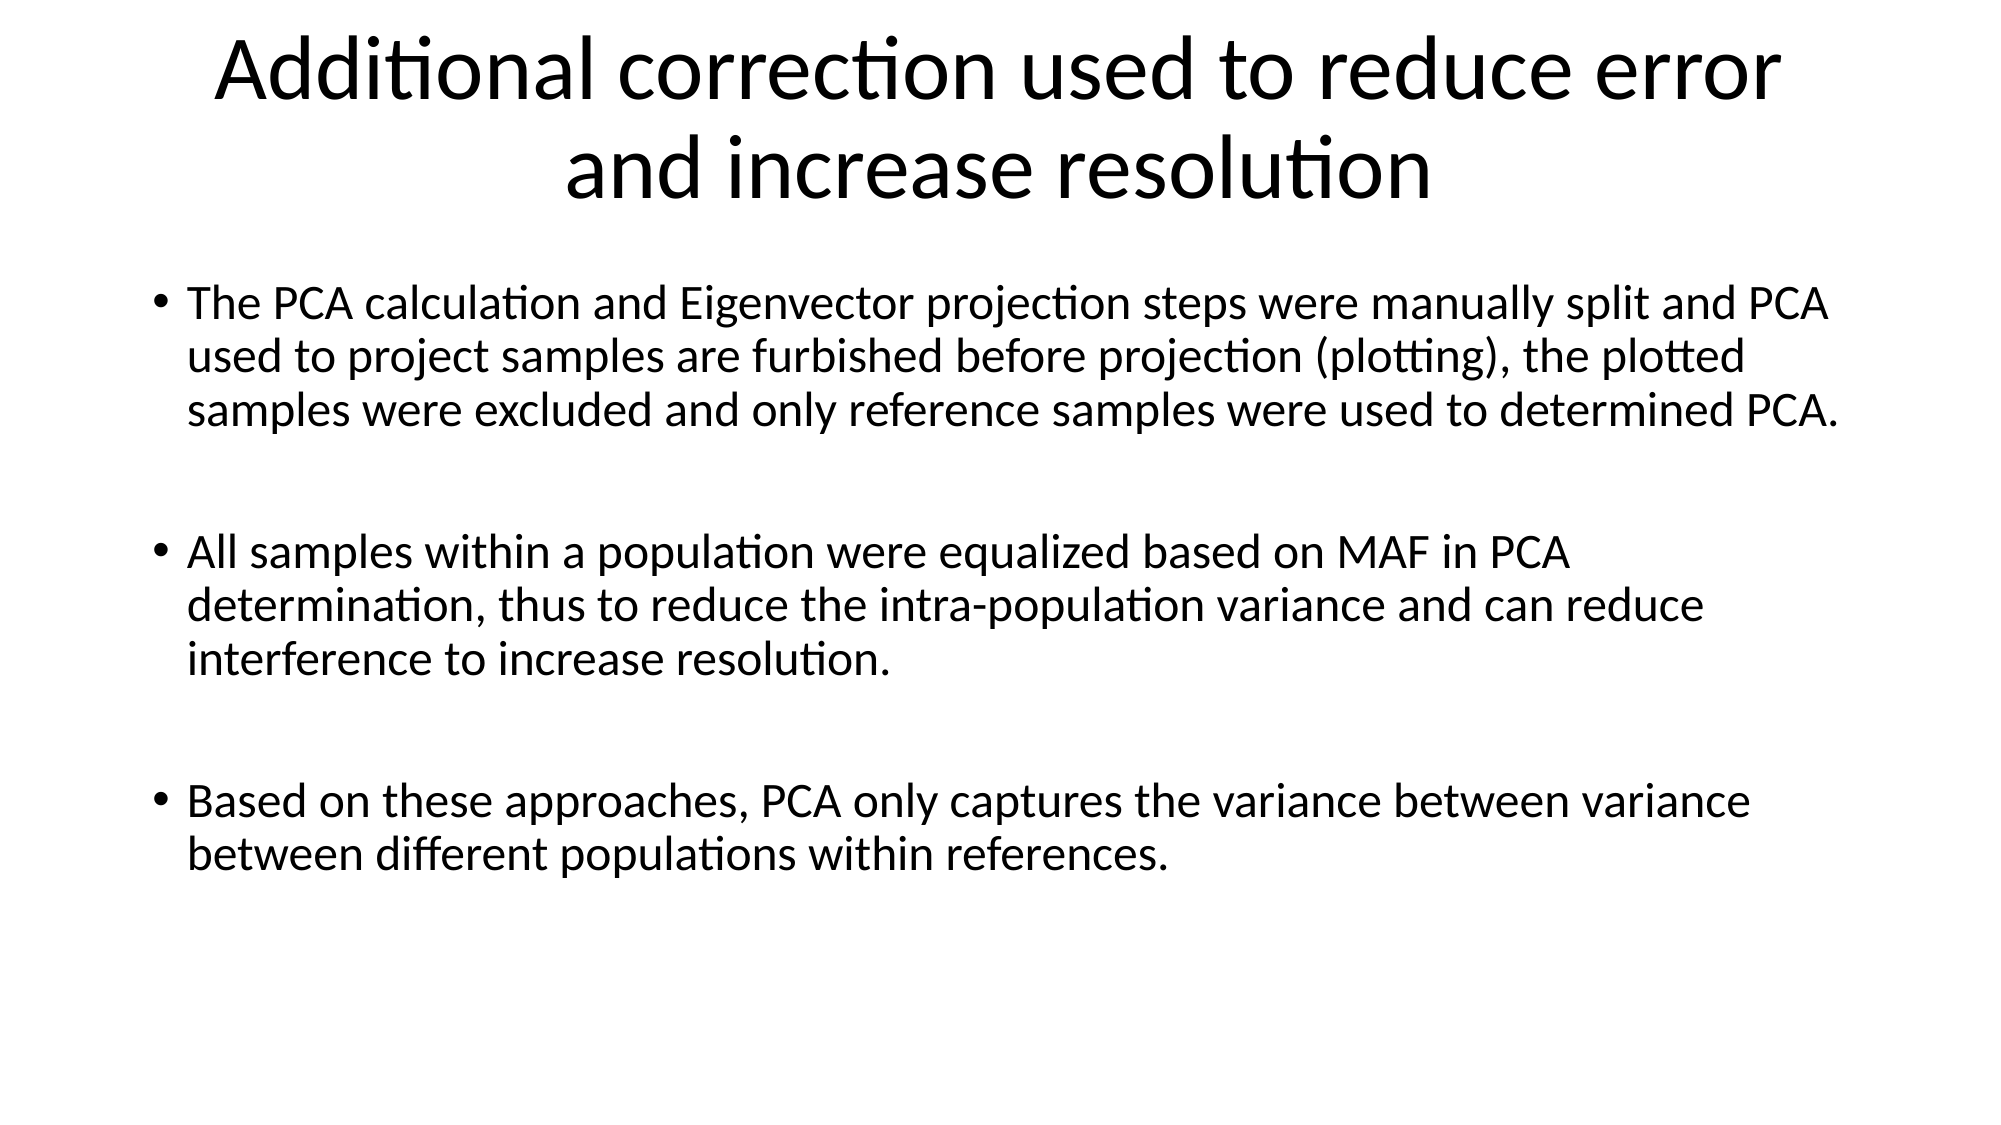

# Additional correction used to reduce error and increase resolution

The PCA calculation and Eigenvector projection steps were manually split and PCA used to project samples are furbished before projection (plotting), the plotted samples were excluded and only reference samples were used to determined PCA.

All samples within a population were equalized based on MAF in PCA determination, thus to reduce the intra-population variance and can reduce interference to increase resolution.

Based on these approaches, PCA only captures the variance between variance between different populations within references.